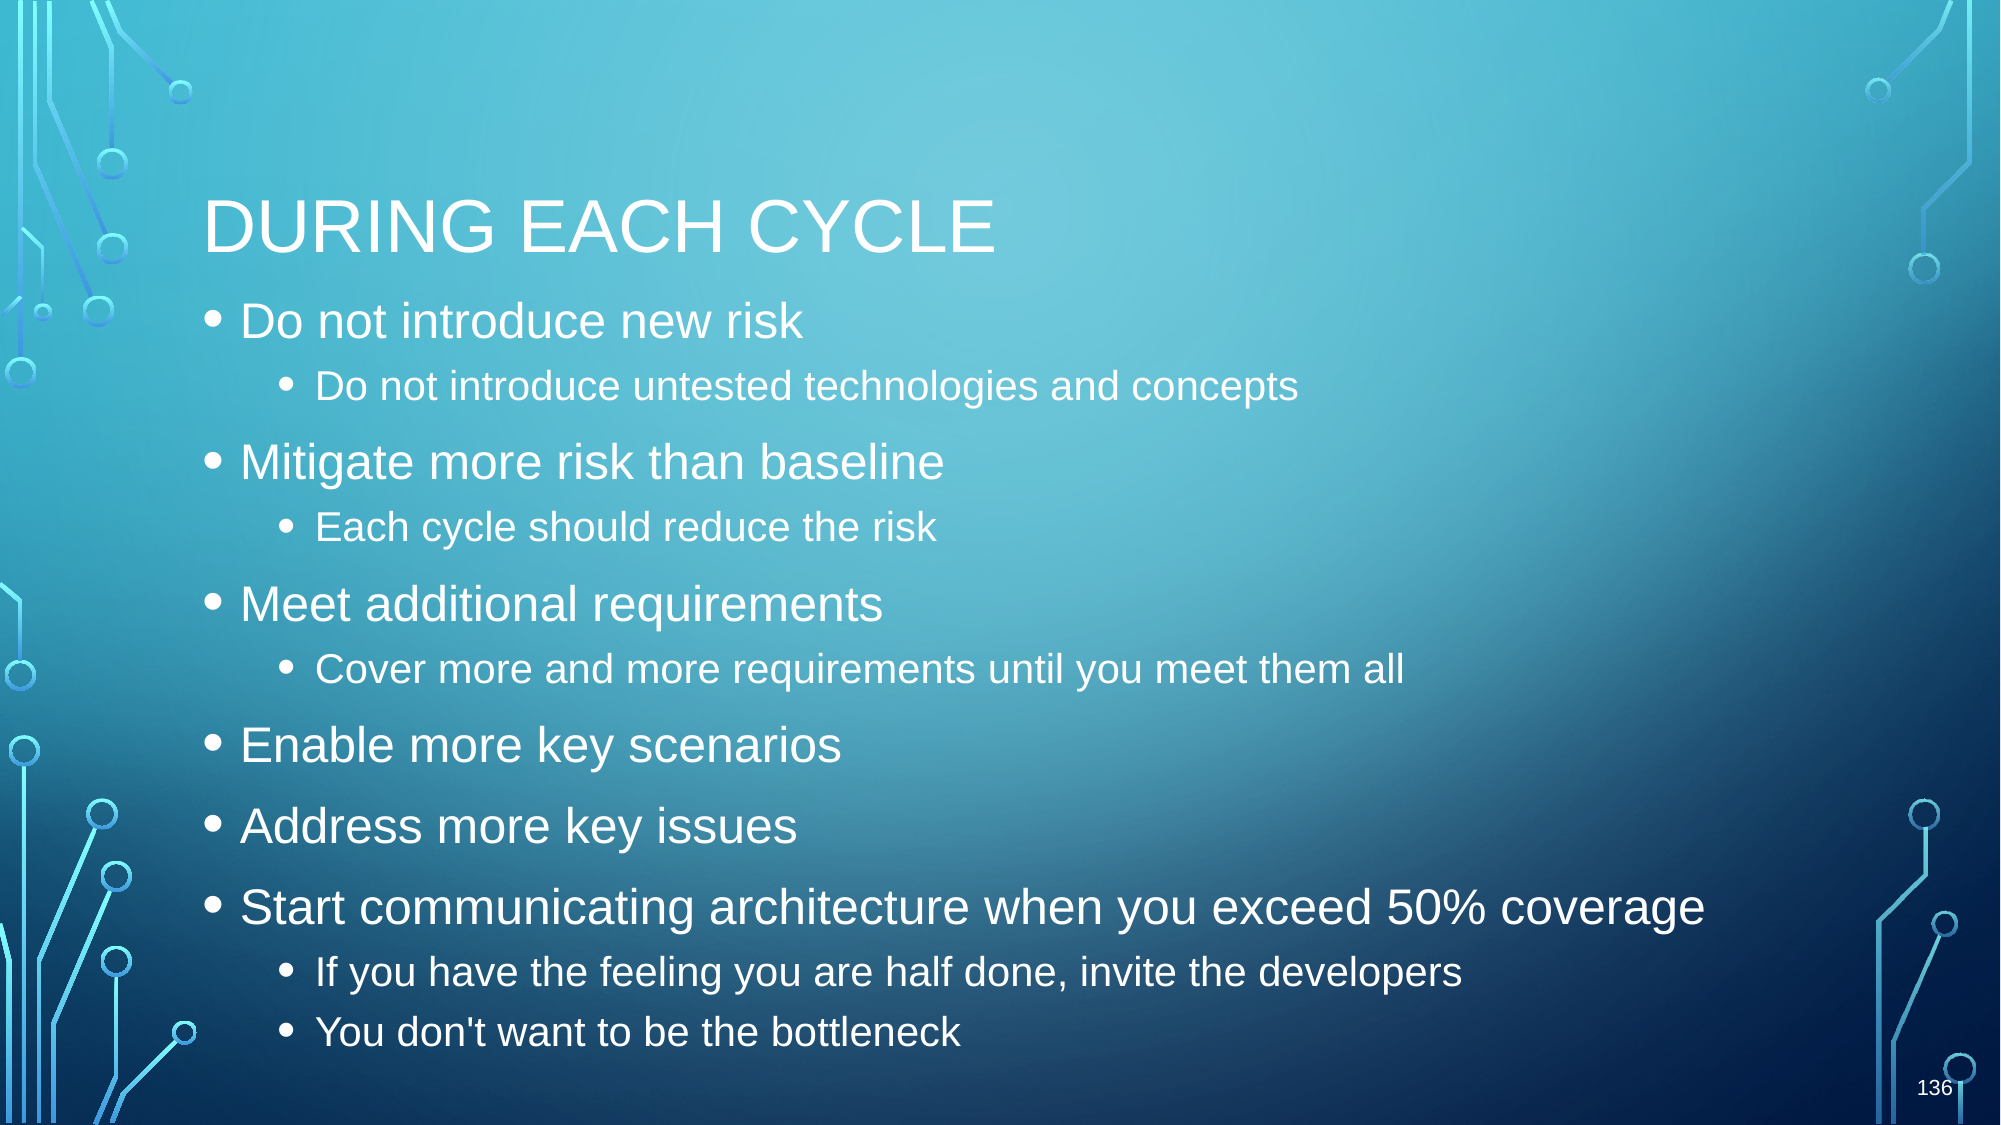

# During Each Cycle
Do not introduce new risk
Do not introduce untested technologies and concepts
Mitigate more risk than baseline
Each cycle should reduce the risk
Meet additional requirements
Cover more and more requirements until you meet them all
Enable more key scenarios
Address more key issues
Start communicating architecture when you exceed 50% coverage
If you have the feeling you are half done, invite the developers
You don't want to be the bottleneck
136